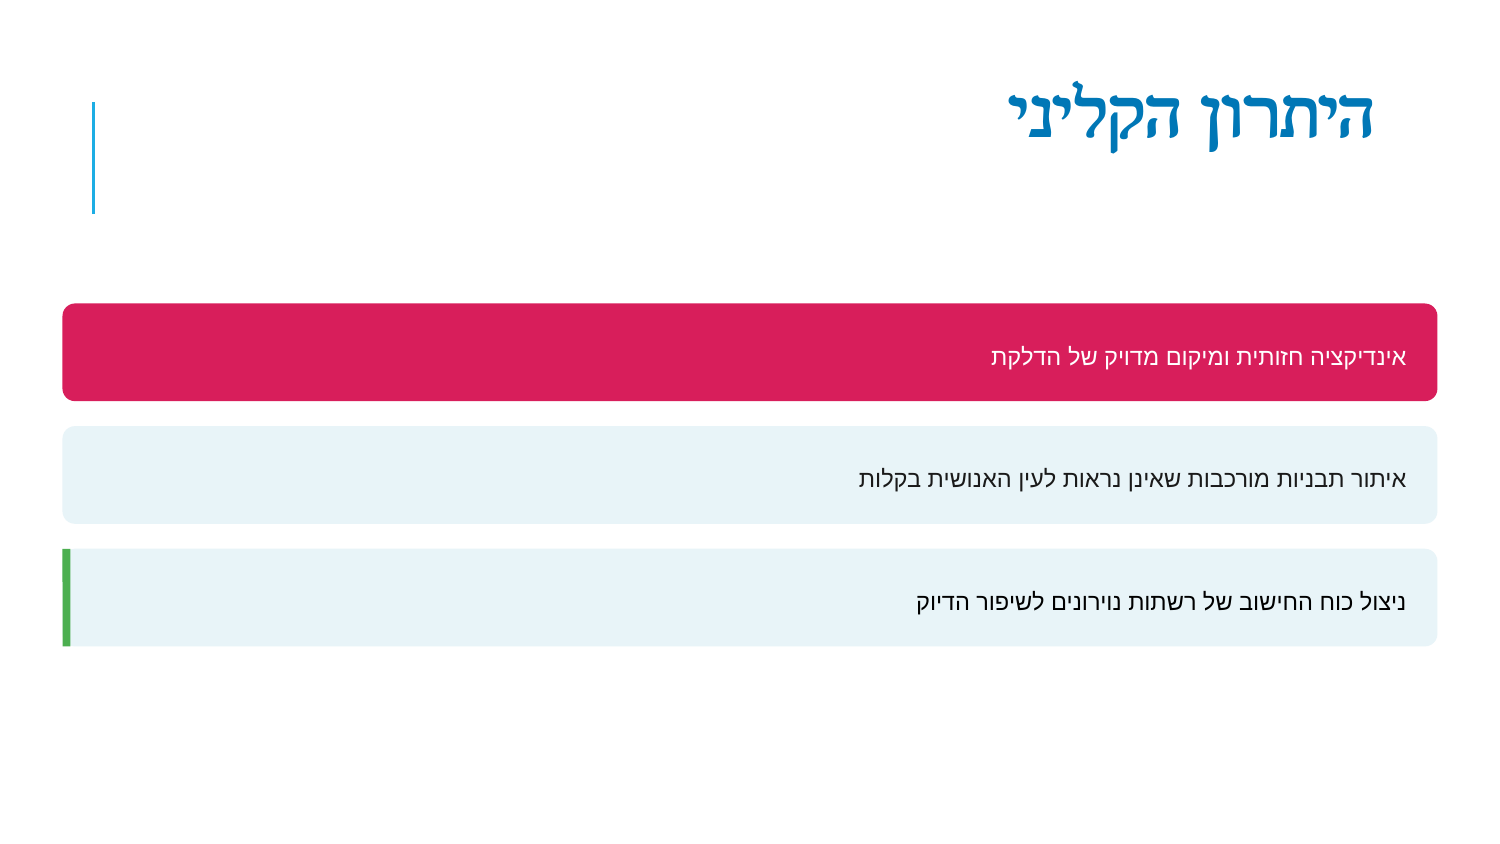

היתרון הקליני

אינדיקציה חזותית ומיקום מדויק של הדלקת

איתור תבניות מורכבות שאינן נראות לעין האנושית בקלות

ניצול כוח החישוב של רשתות נוירונים לשיפור הדיוק